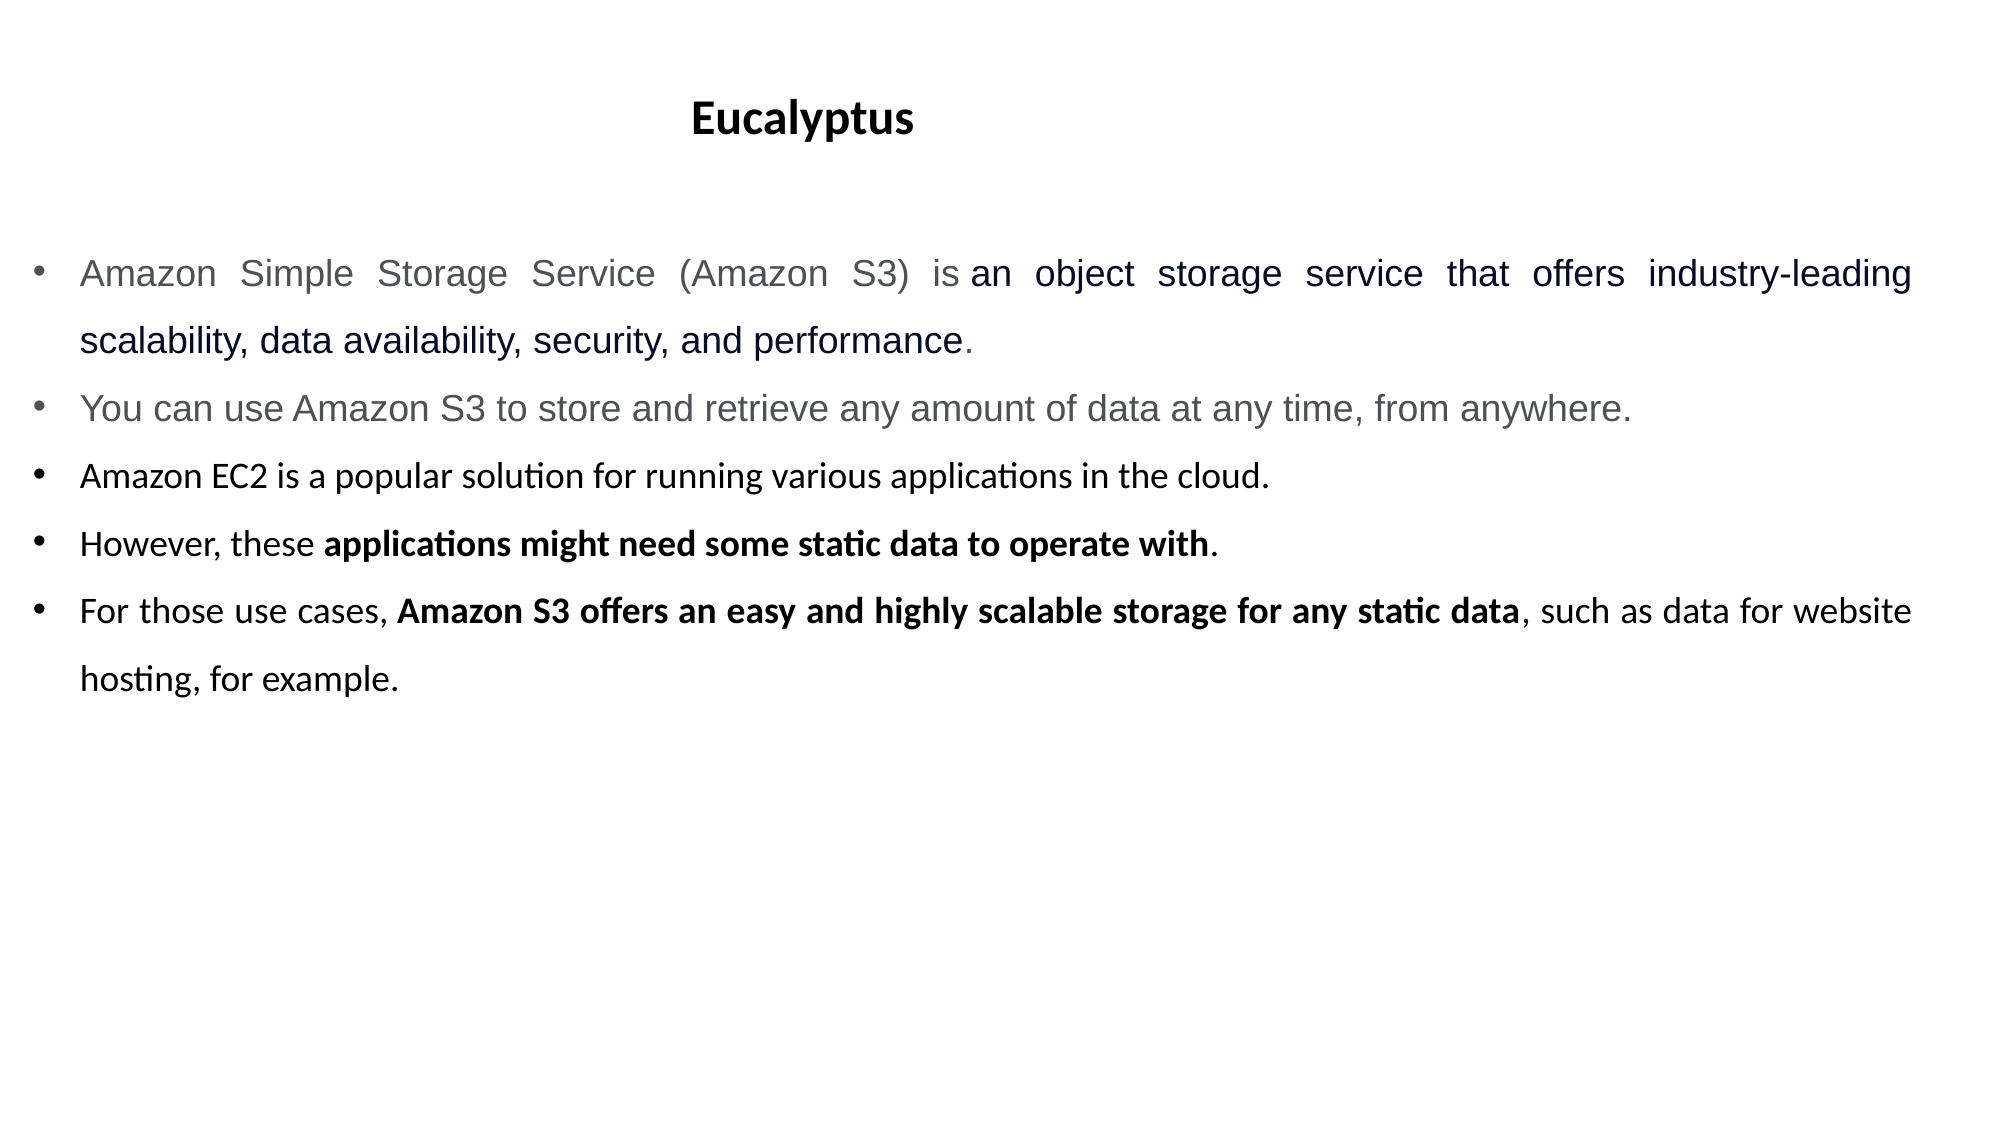

Eucalyptus
Amazon Simple Storage Service (Amazon S3) is an object storage service that offers industry-leading scalability, data availability, security, and performance.
You can use Amazon S3 to store and retrieve any amount of data at any time, from anywhere.
Amazon EC2 is a popular solution for running various applications in the cloud.
However, these applications might need some static data to operate with.
For those use cases, Amazon S3 offers an easy and highly scalable storage for any static data, such as data for website hosting, for example.